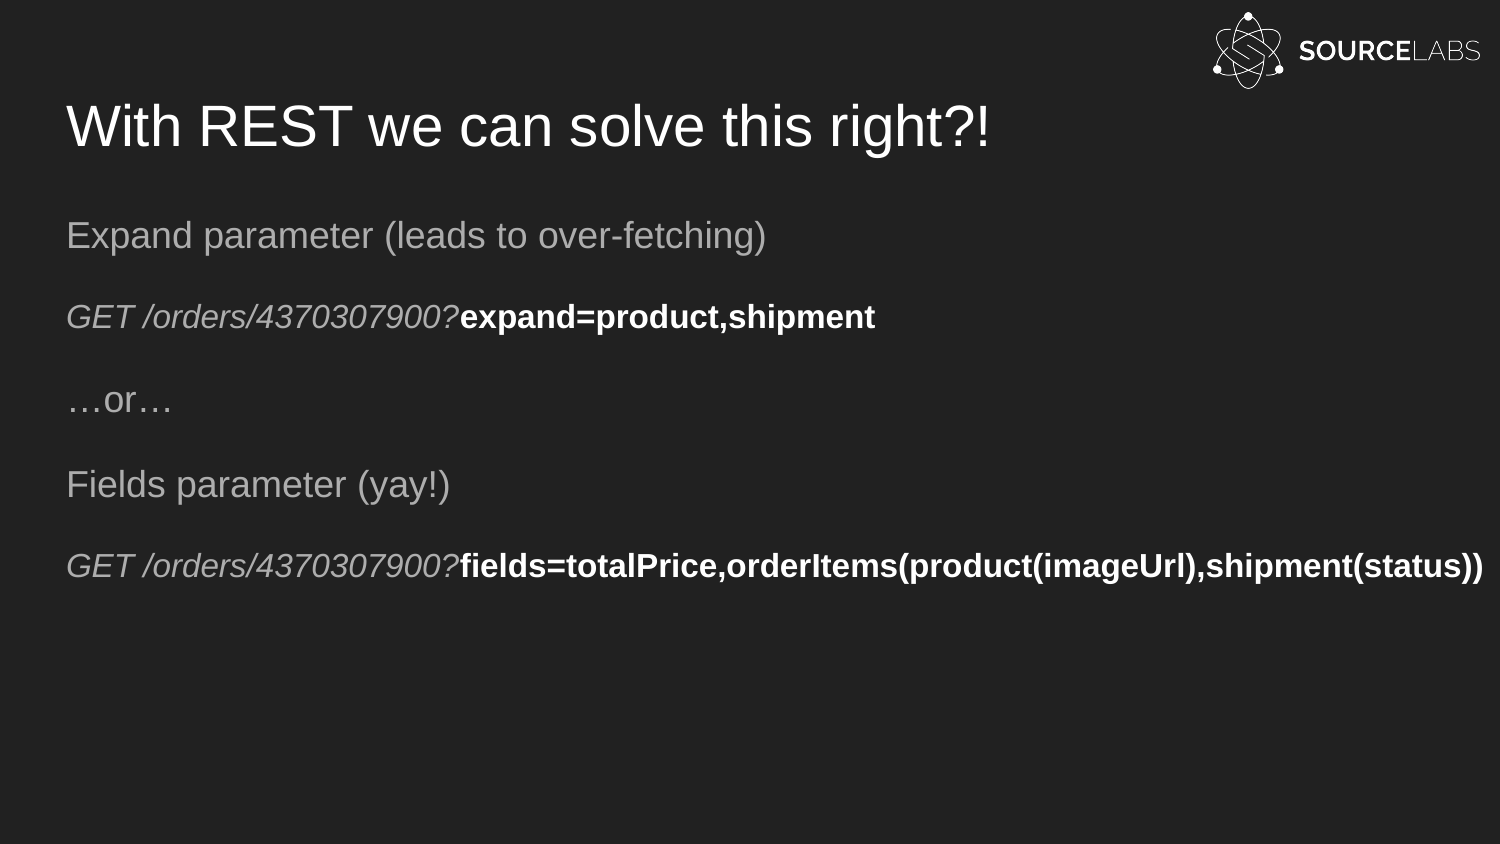

# With REST we can solve this right?!
Expand parameter (leads to over-fetching)
GET /orders/4370307900?expand=product,shipment
…or…
Fields parameter (yay!)
GET /orders/4370307900?fields=totalPrice,orderItems(product(imageUrl),shipment(status))